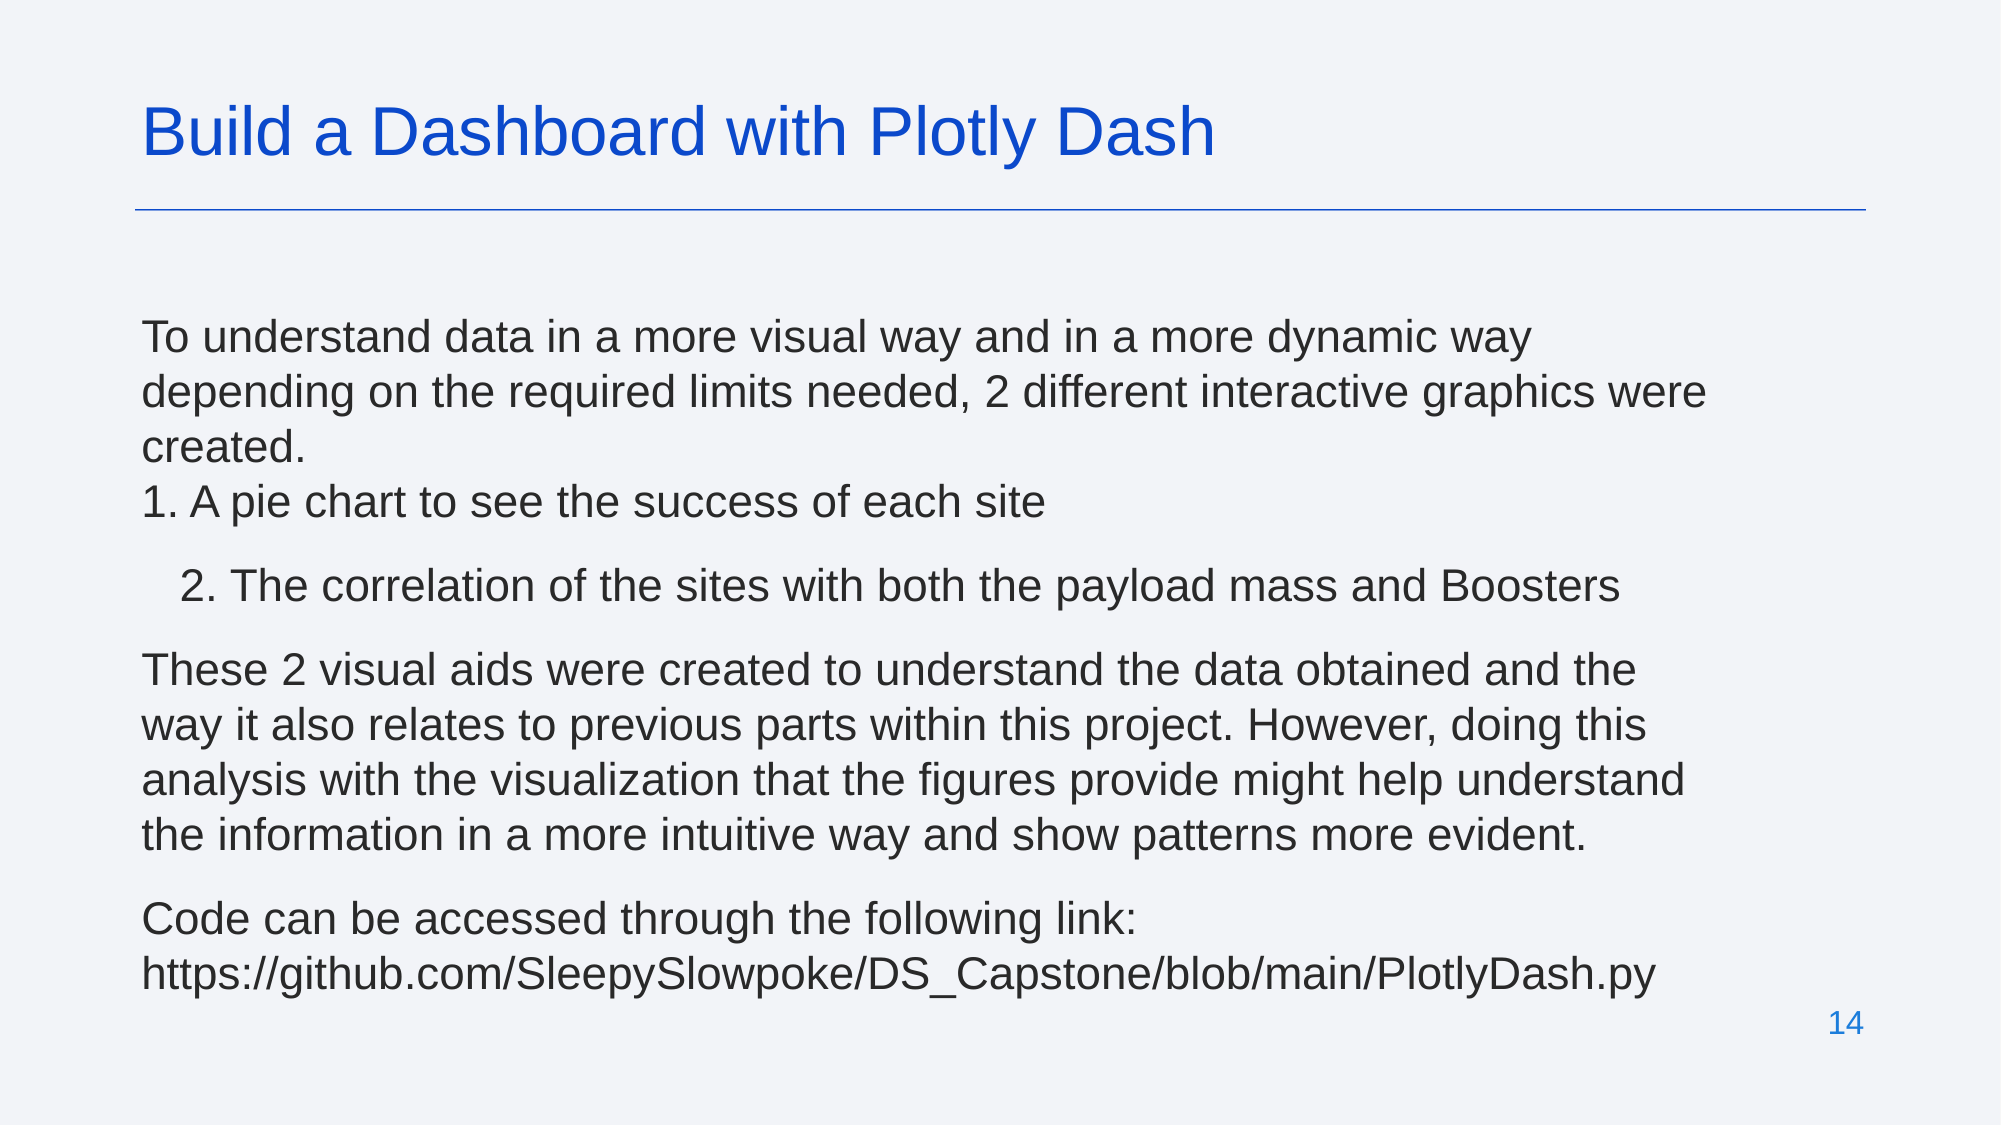

Build a Dashboard with Plotly Dash
To understand data in a more visual way and in a more dynamic way depending on the required limits needed, 2 different interactive graphics were created.
1. A pie chart to see the success of each site
   2. The correlation of the sites with both the payload mass and Boosters
These 2 visual aids were created to understand the data obtained and the way it also relates to previous parts within this project. However, doing this analysis with the visualization that the figures provide might help understand the information in a more intuitive way and show patterns more evident.
Code can be accessed through the following link:
https://github.com/SleepySlowpoke/DS_Capstone/blob/main/PlotlyDash.py
14